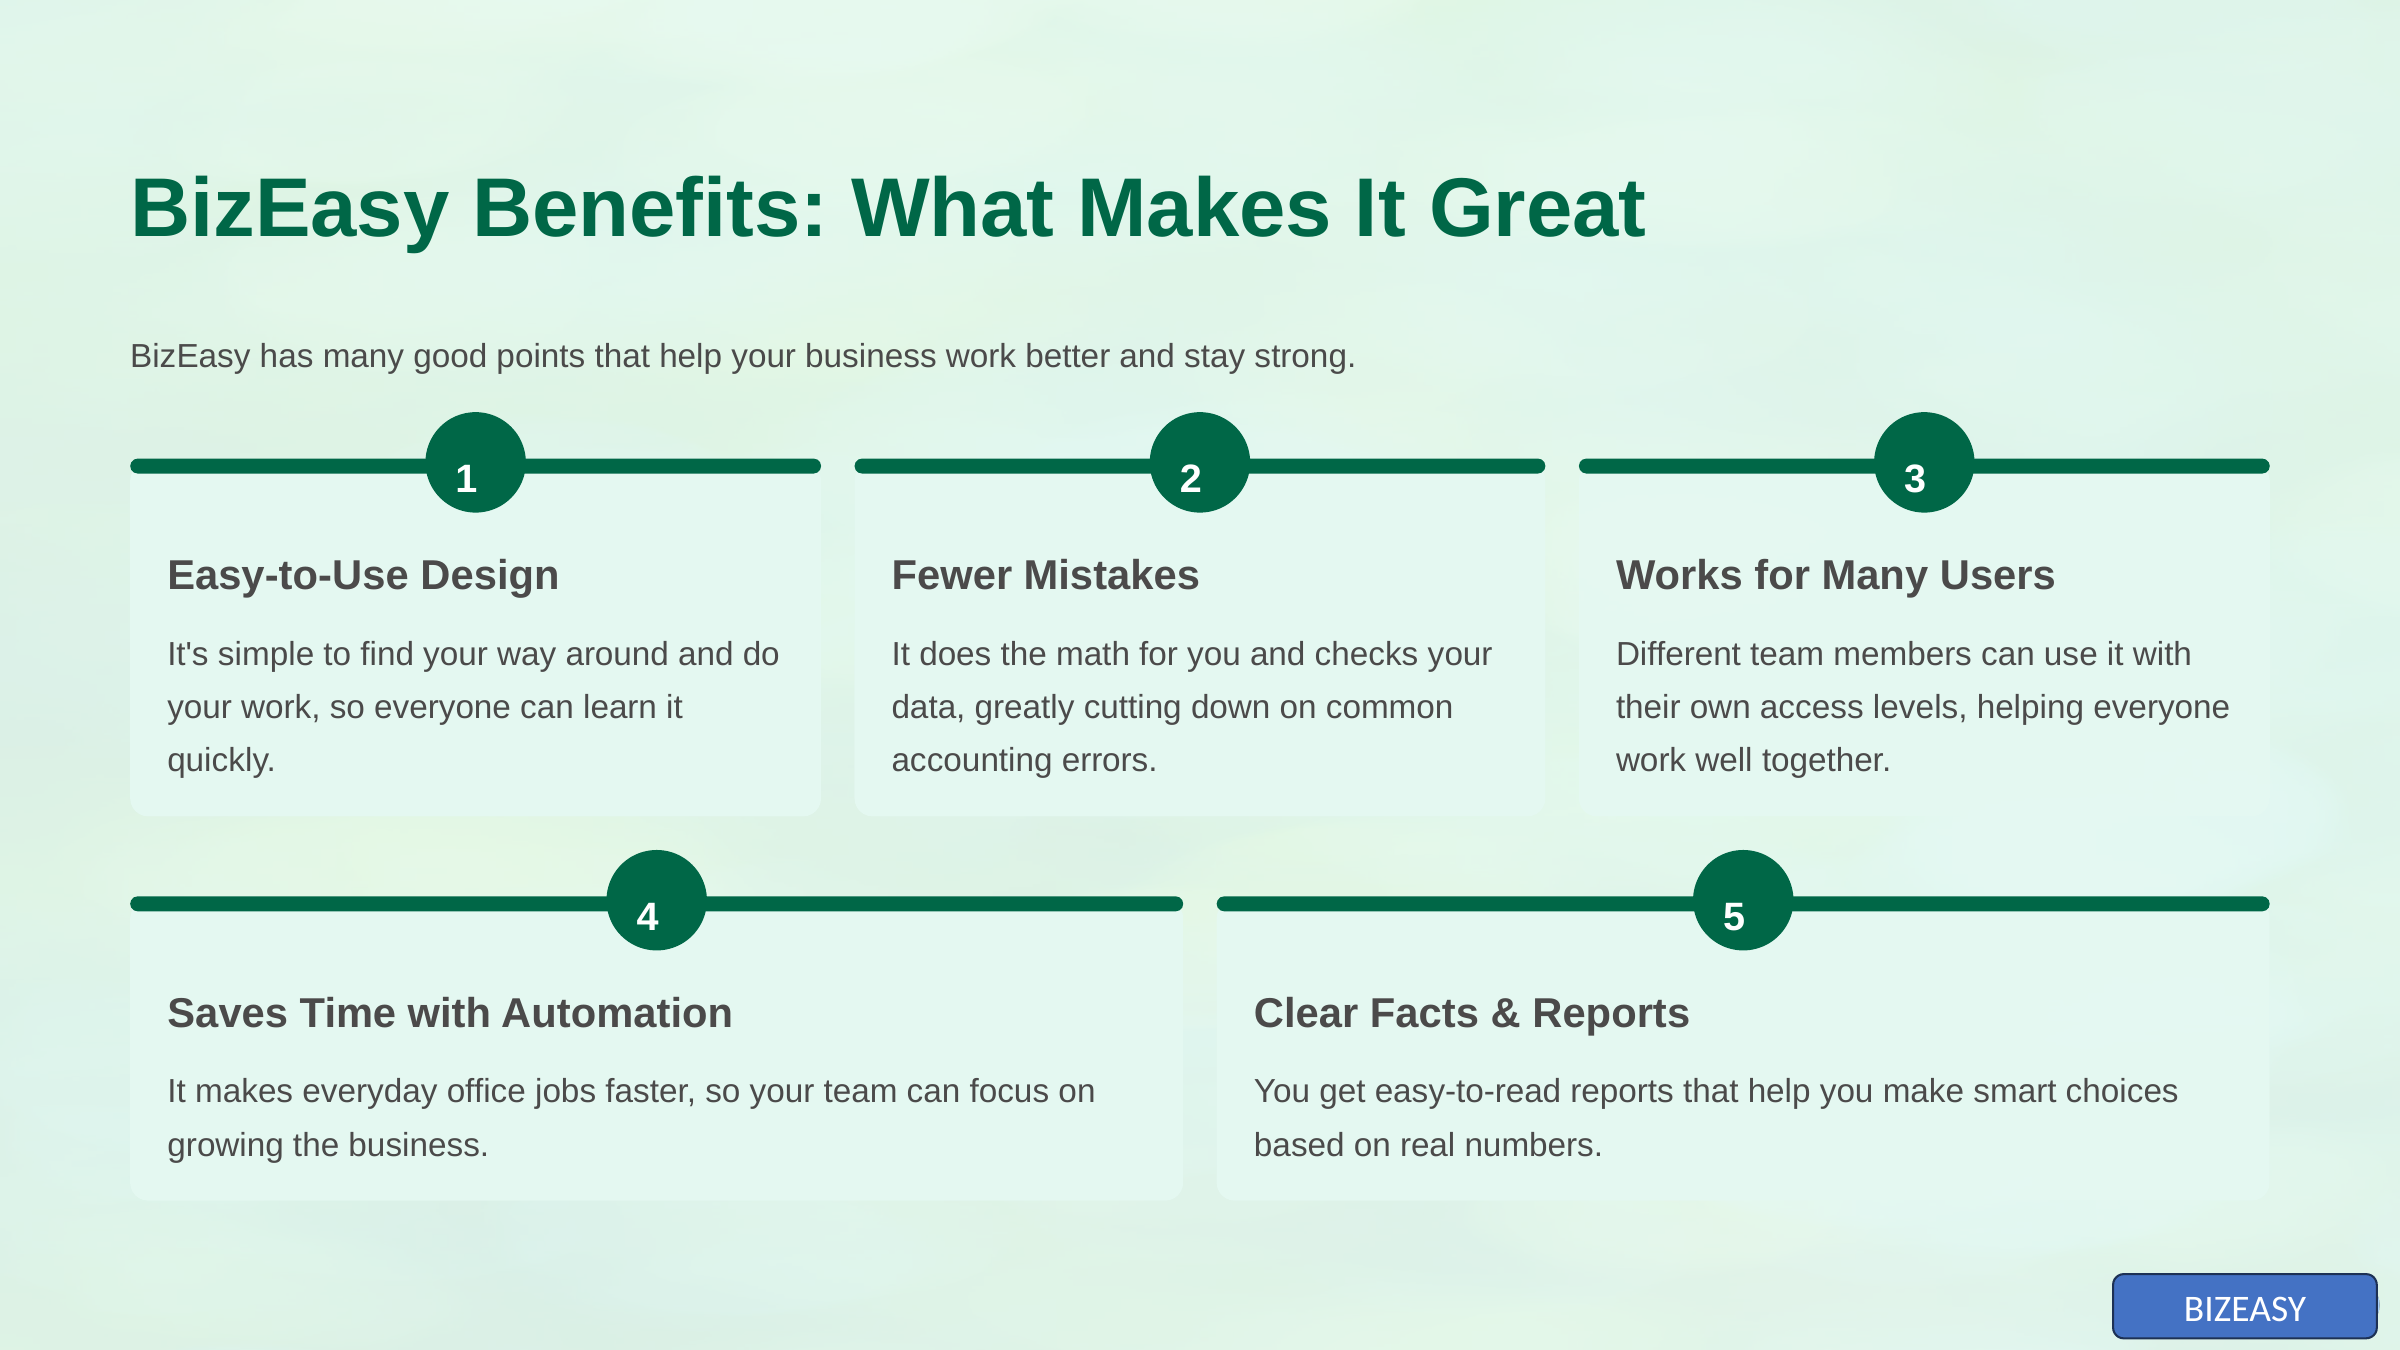

BizEasy Benefits: What Makes It Great
BizEasy has many good points that help your business work better and stay strong.

1
2
3

Easy-to-Use Design
Fewer Mistakes
Works for Many Users
It's simple to find your way around and do your work, so everyone can learn it quickly.
It does the math for you and checks your data, greatly cutting down on common accounting errors.
Different team members can use it with their own access levels, helping everyone work well together.

4
5

Saves Time with Automation
Clear Facts & Reports
It makes everyday office jobs faster, so your team can focus on growing the business.
You get easy-to-read reports that help you make smart choices based on real numbers.
BIZEASY